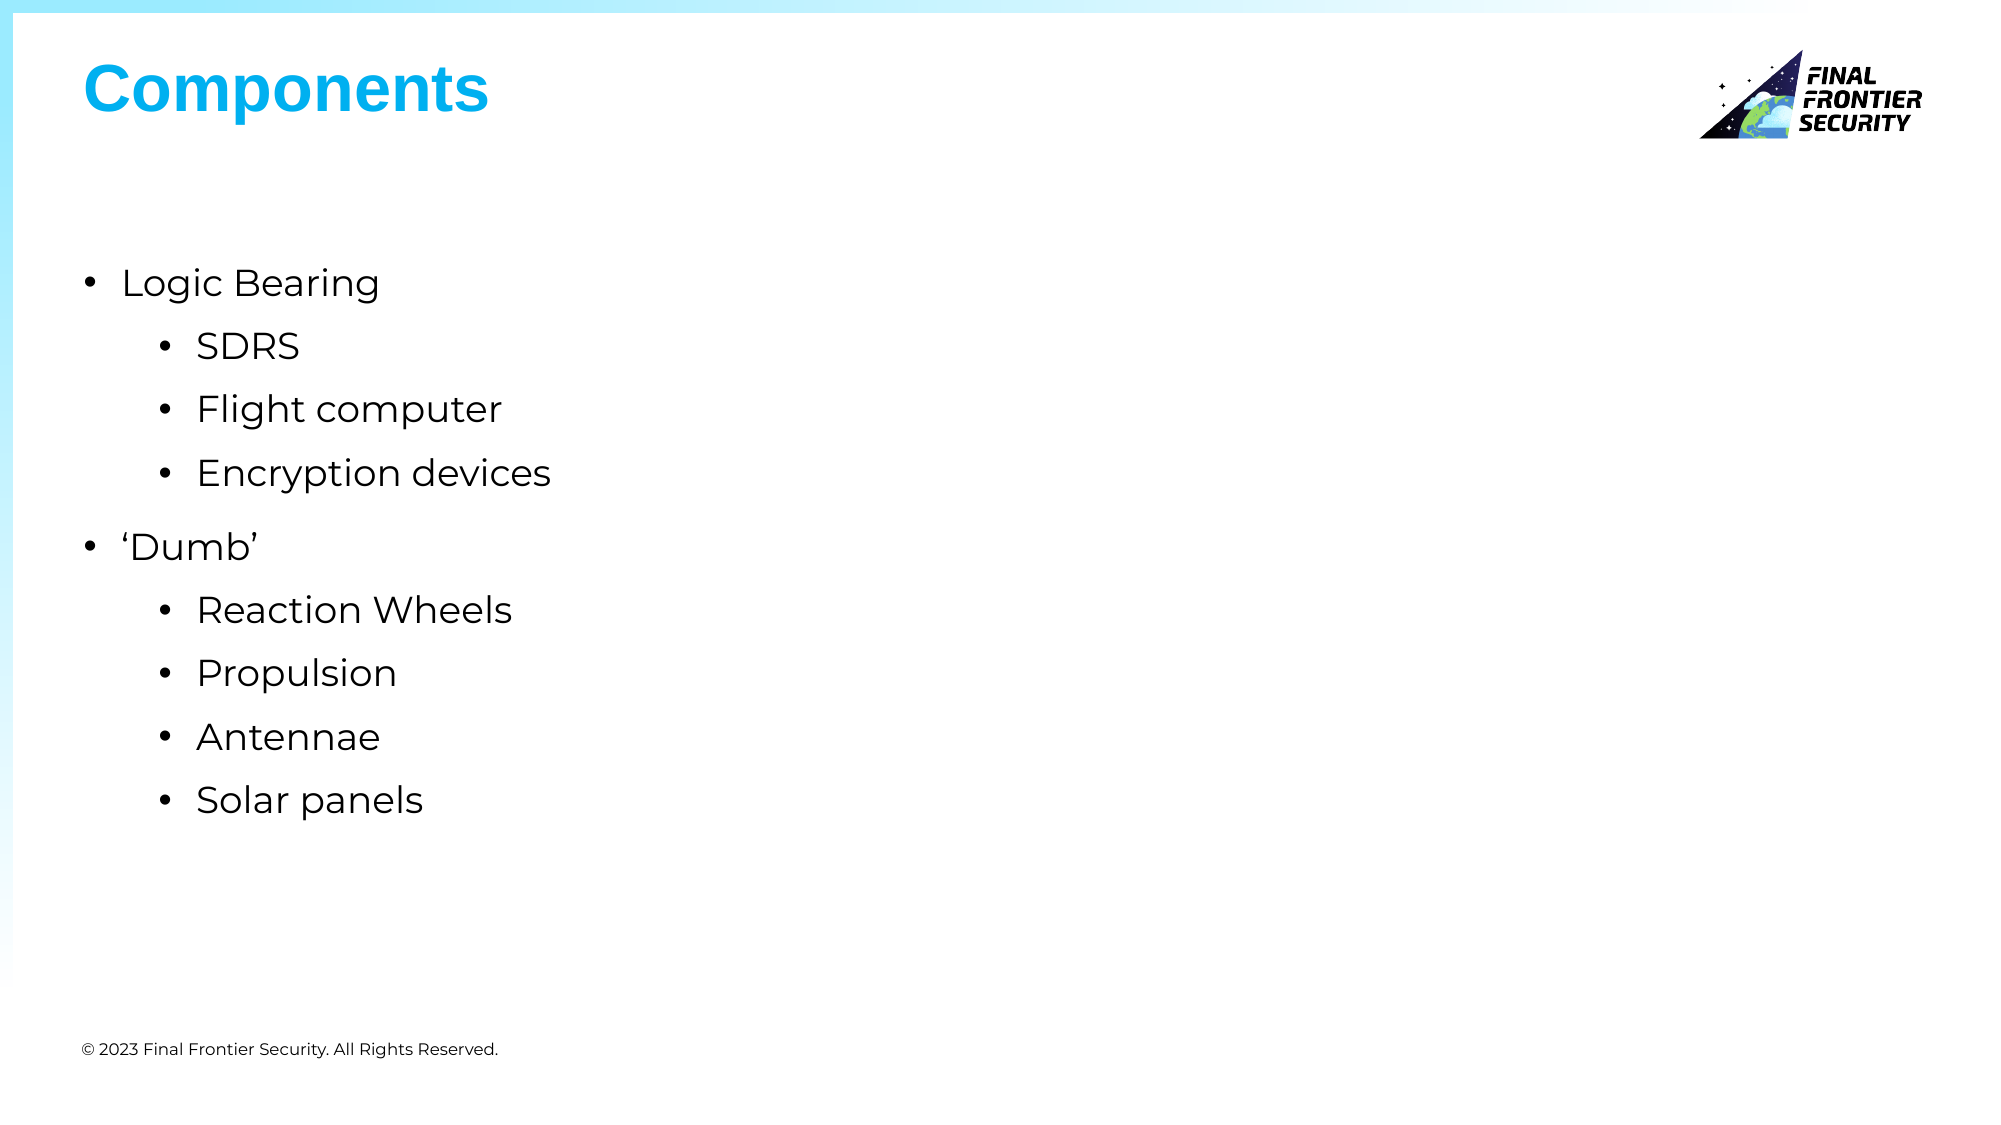

# Components
Logic Bearing
SDRS
Flight computer
Encryption devices
‘Dumb’
Reaction Wheels
Propulsion
Antennae
Solar panels